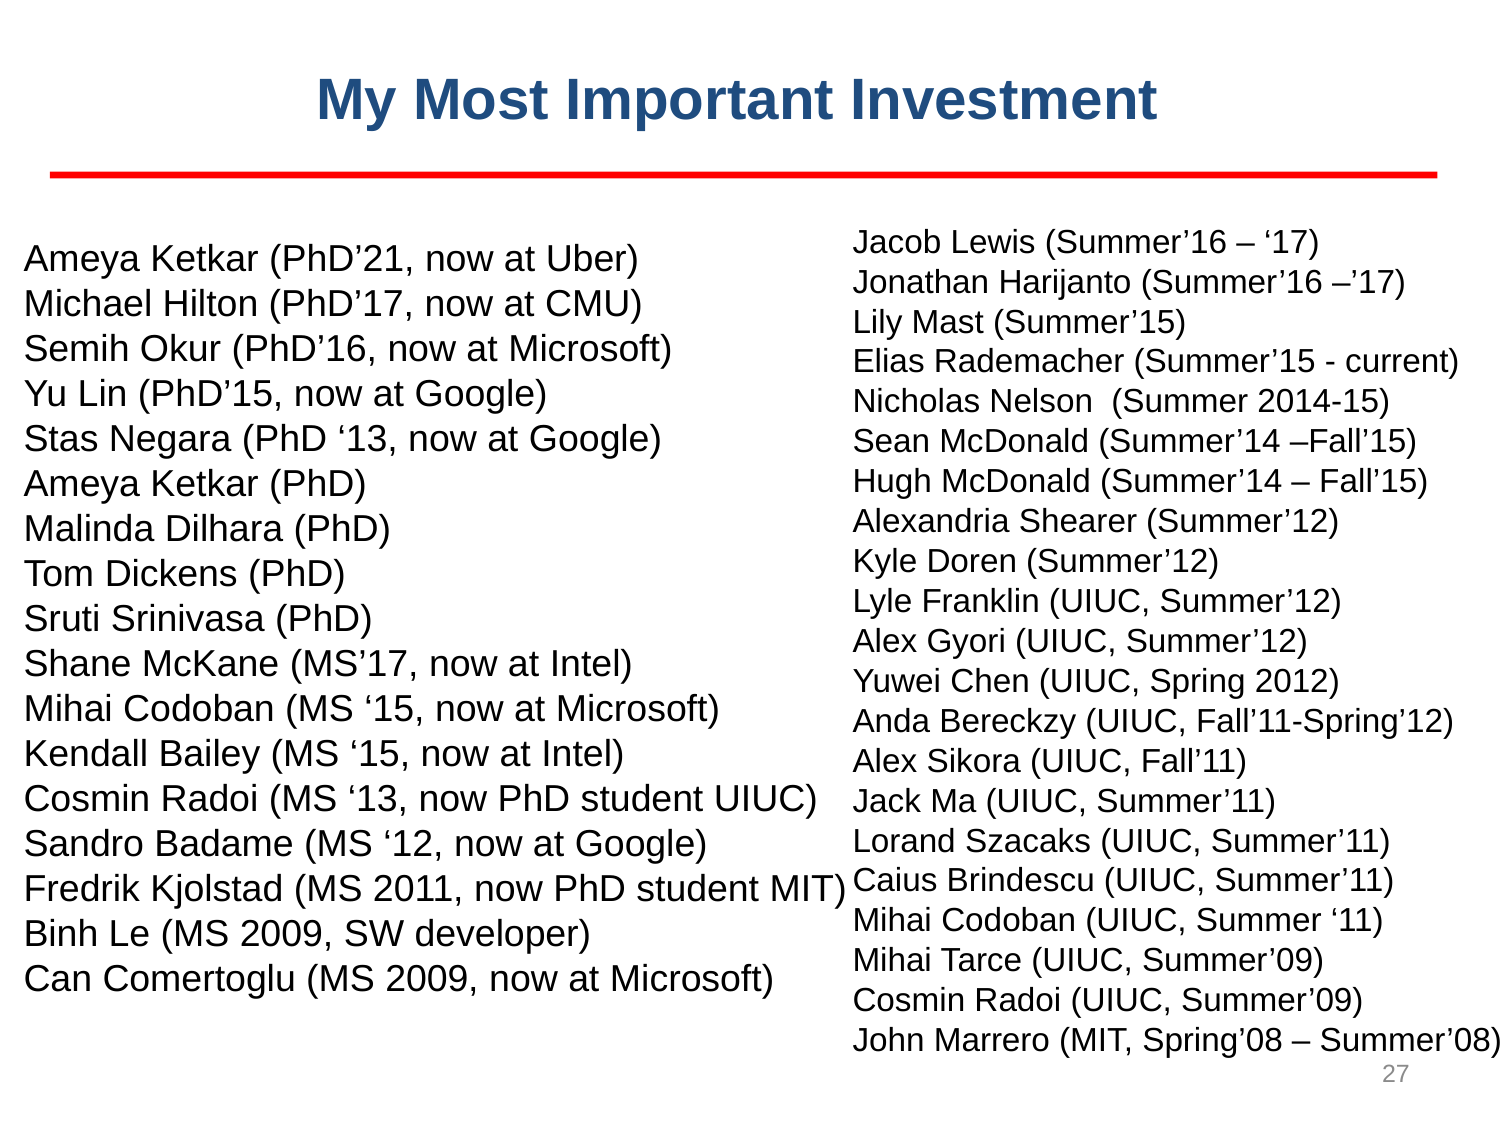

# My Most Important Investment

Jacob Lewis (Summer’16 – ‘17)
Jonathan Harijanto (Summer’16 –’17)
Lily Mast (Summer’15)
Elias Rademacher (Summer’15 - current)
Nicholas Nelson  (Summer 2014-15)
Sean McDonald (Summer’14 –Fall’15)
Hugh McDonald (Summer’14 – Fall’15)
Alexandria Shearer (Summer’12)
Kyle Doren (Summer’12)
Lyle Franklin (UIUC, Summer’12)
Alex Gyori (UIUC, Summer’12)
Yuwei Chen (UIUC, Spring 2012)
Anda Bereckzy (UIUC, Fall’11-Spring’12)
Alex Sikora (UIUC, Fall’11)
Jack Ma (UIUC, Summer’11)
Lorand Szacaks (UIUC, Summer’11)
Caius Brindescu (UIUC, Summer’11)
Mihai Codoban (UIUC, Summer ‘11)
Mihai Tarce (UIUC, Summer’09)
Cosmin Radoi (UIUC, Summer’09)
John Marrero (MIT, Spring’08 – Summer’08)
Ameya Ketkar (PhD’21, now at Uber)
Michael Hilton (PhD’17, now at CMU)
Semih Okur (PhD’16, now at Microsoft)
Yu Lin (PhD’15, now at Google)
Stas Negara (PhD ‘13, now at Google)
Ameya Ketkar (PhD)
Malinda Dilhara (PhD)
Tom Dickens (PhD)
Sruti Srinivasa (PhD)
Shane McKane (MS’17, now at Intel)
Mihai Codoban (MS ‘15, now at Microsoft)
Kendall Bailey (MS ‘15, now at Intel)
Cosmin Radoi (MS ‘13, now PhD student UIUC)
Sandro Badame (MS ‘12, now at Google)
Fredrik Kjolstad (MS 2011, now PhD student MIT)
Binh Le (MS 2009, SW developer)
Can Comertoglu (MS 2009, now at Microsoft)
27